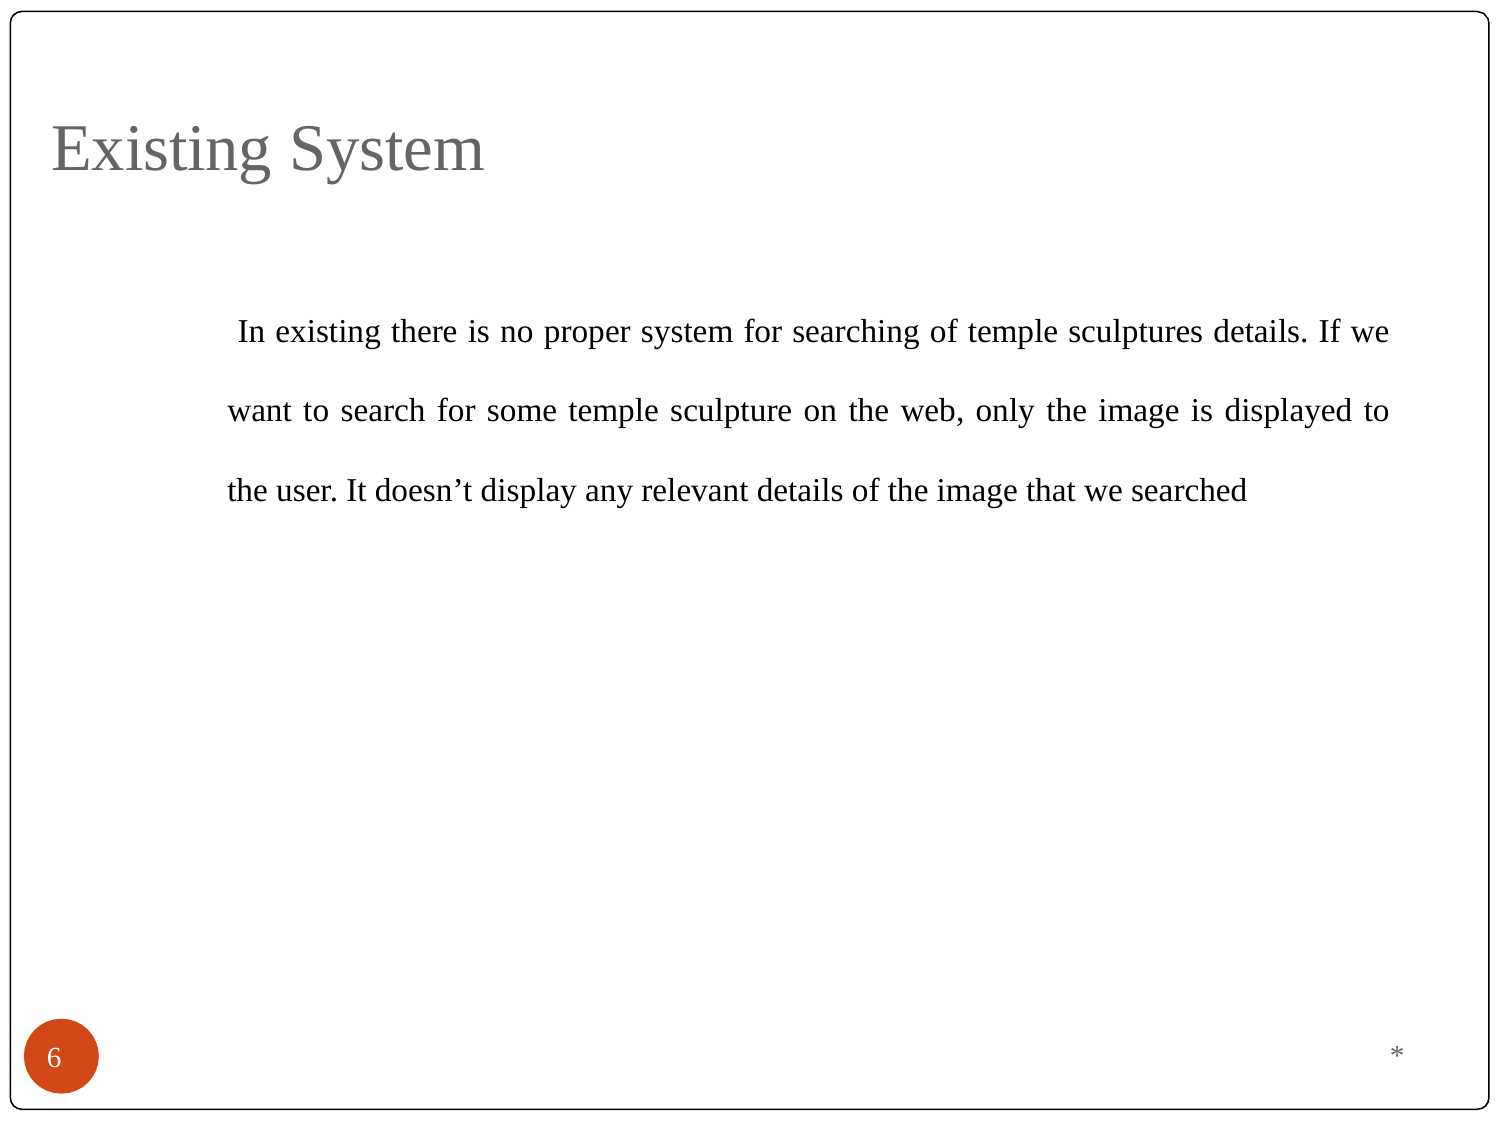

# Existing System
 In existing there is no proper system for searching of temple sculptures details. If we want to search for some temple sculpture on the web, only the image is displayed to the user. It doesn’t display any relevant details of the image that we searched

*
6